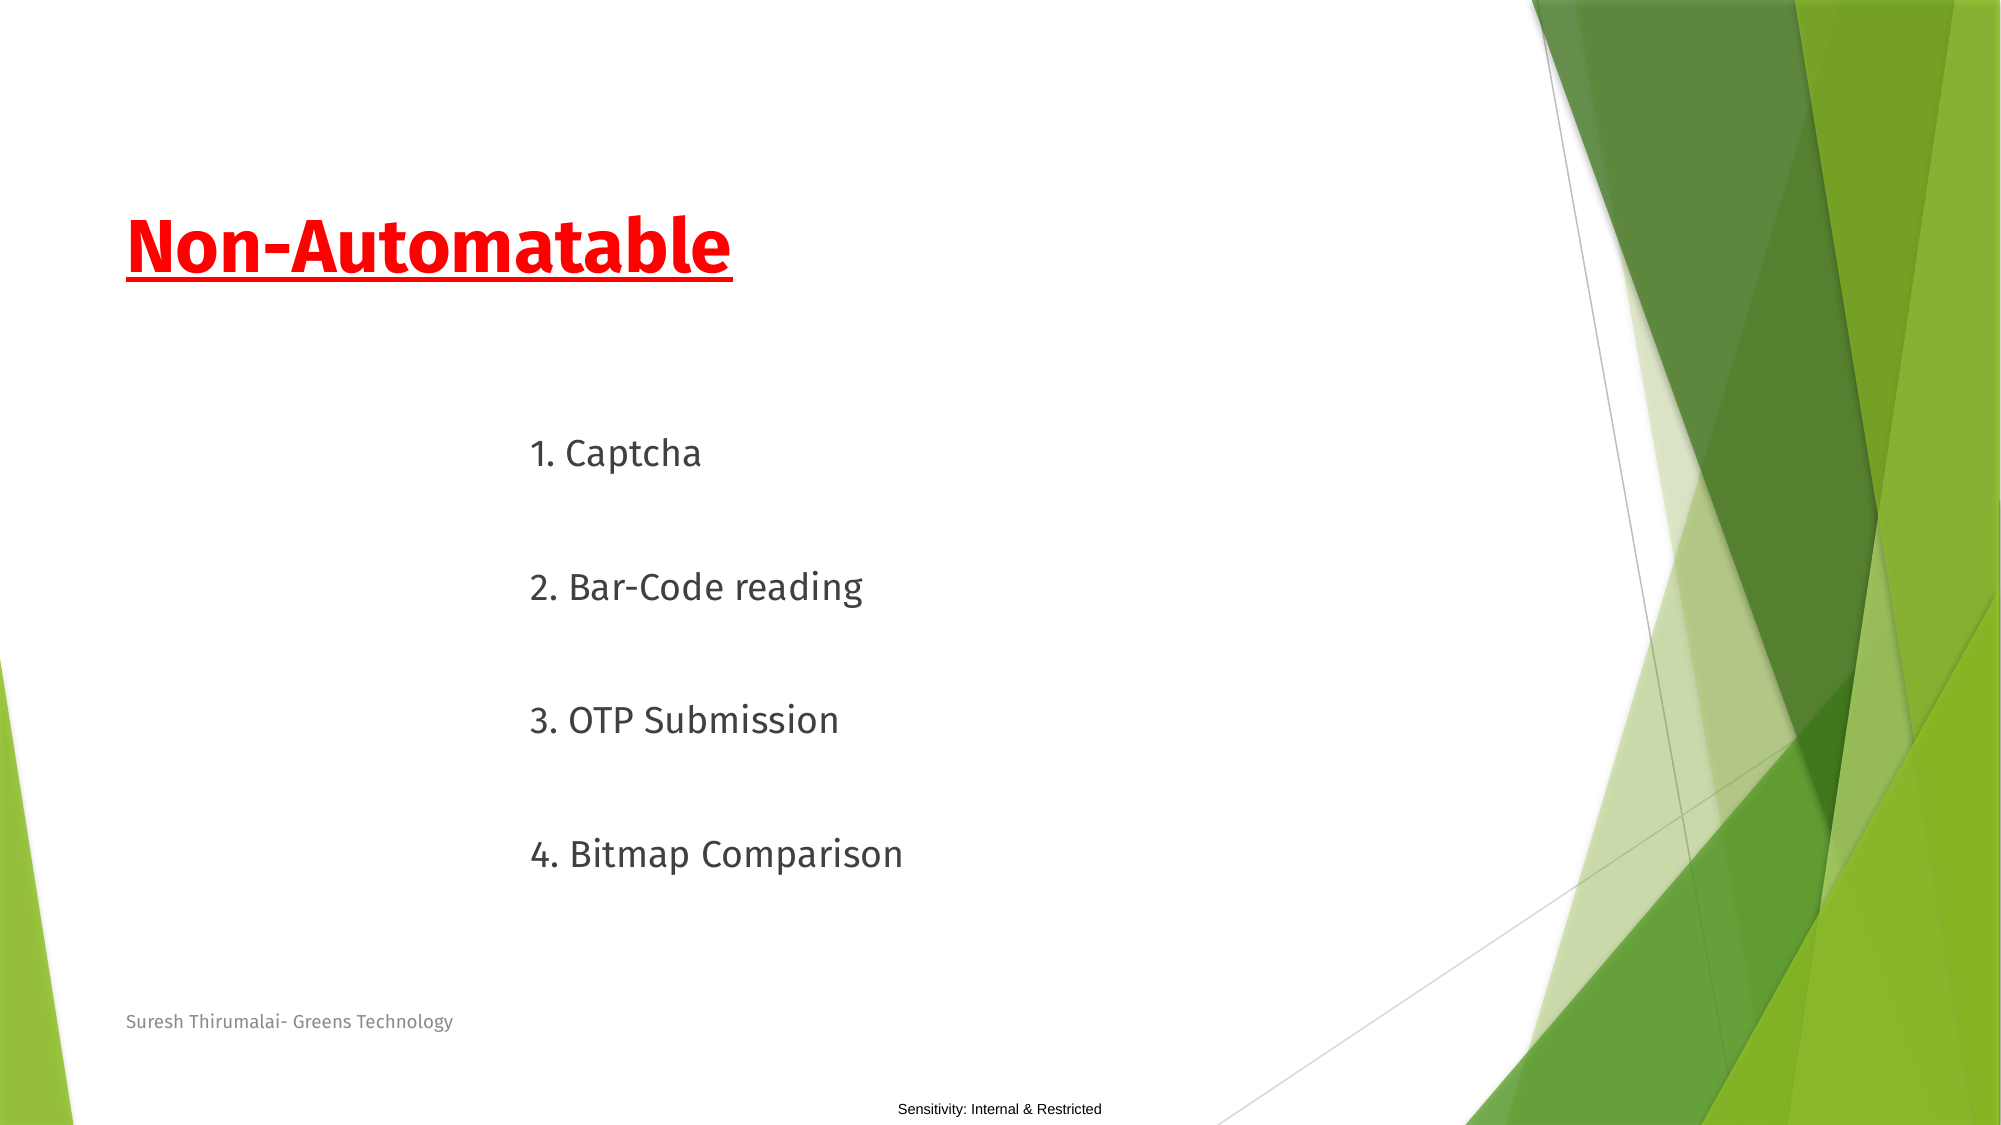

# Non-Automatable
1. Captcha
2. Bar-Code reading
3. OTP Submission
4. Bitmap Comparison
Suresh Thirumalai- Greens Technology